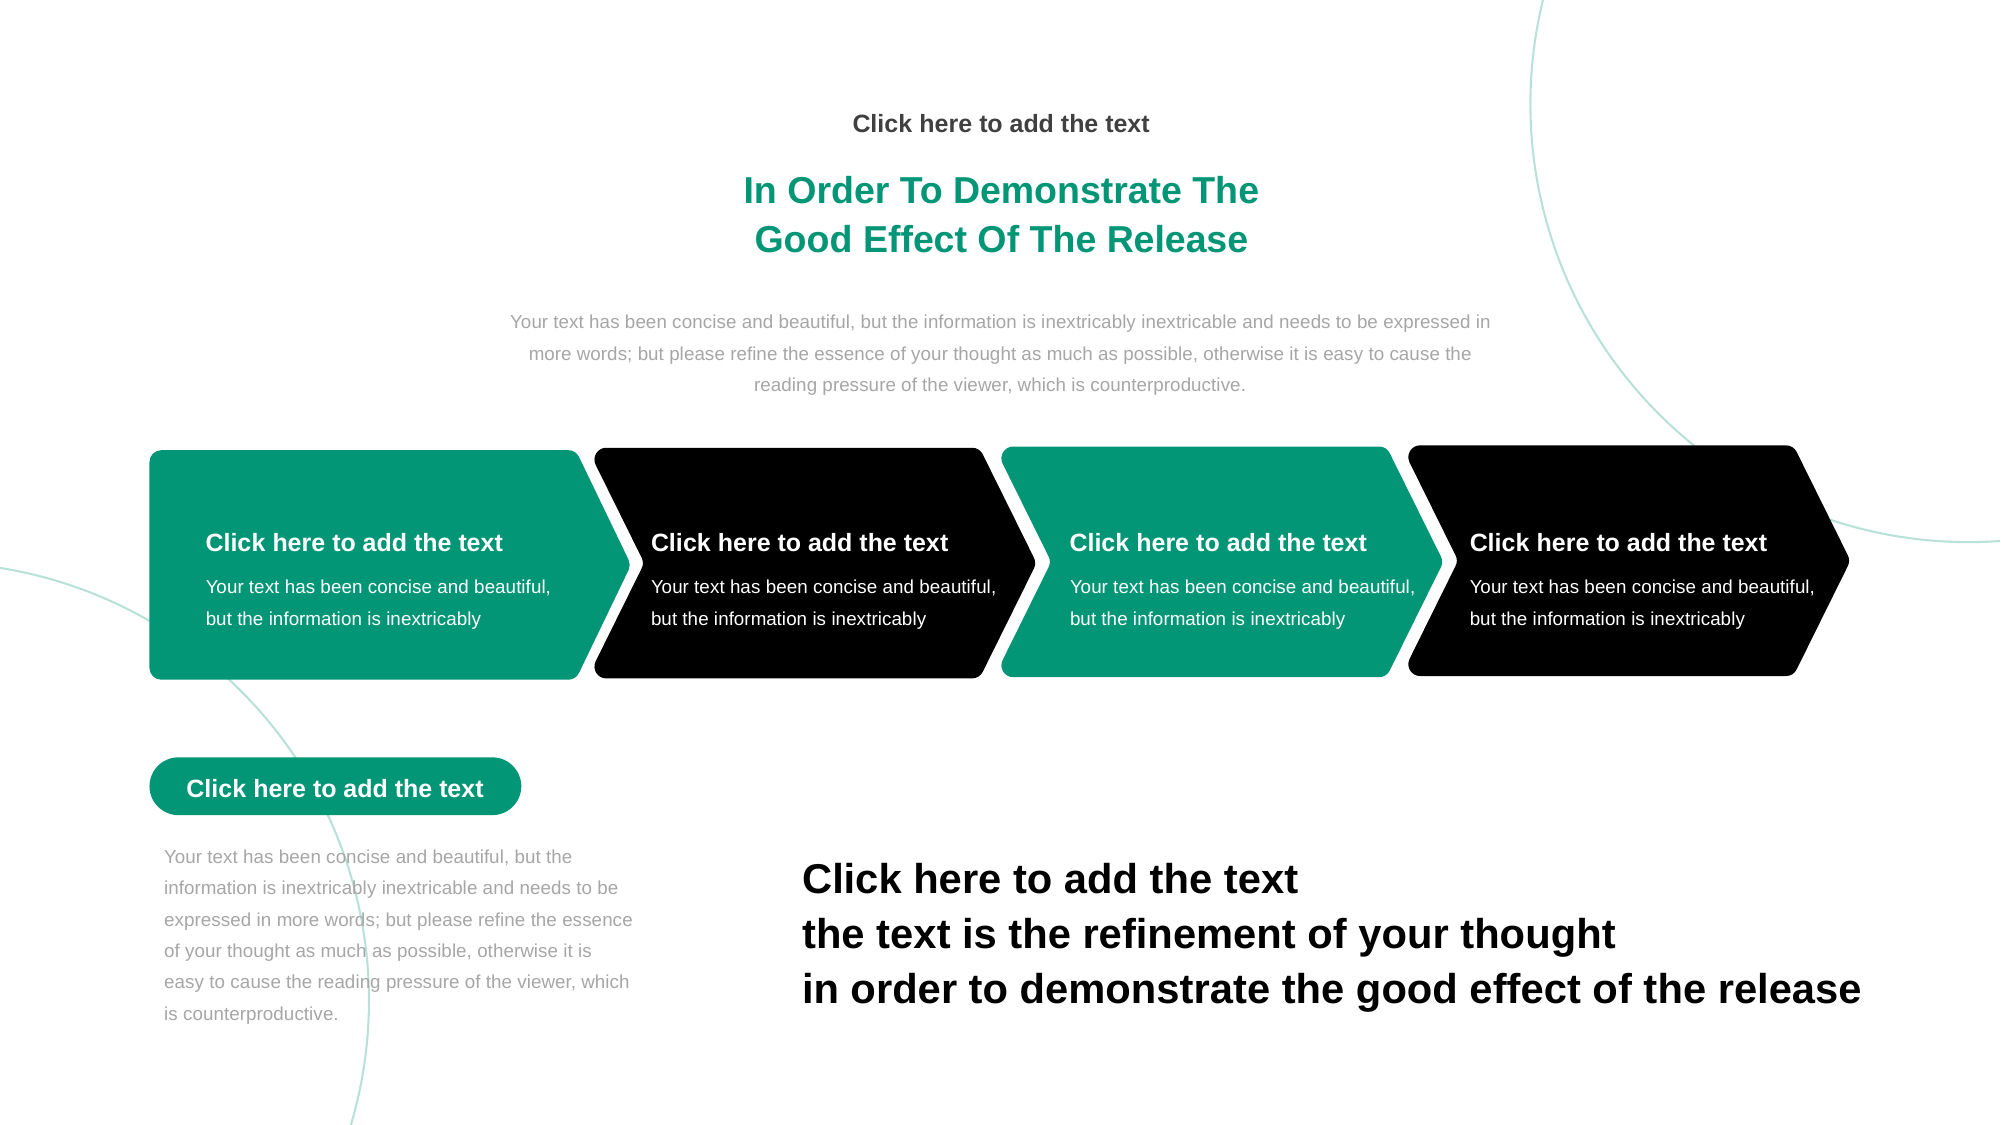

Click here to add the text
In Order To Demonstrate The Good Effect Of The Release
Your text has been concise and beautiful, but the information is inextricably inextricable and needs to be expressed in more words; but please refine the essence of your thought as much as possible, otherwise it is easy to cause the reading pressure of the viewer, which is counterproductive.

Click here to add the text
Click here to add the text
Click here to add the text
Click here to add the text
Your text has been concise and beautiful, but the information is inextricably
Your text has been concise and beautiful, but the information is inextricably
Your text has been concise and beautiful, but the information is inextricably
Your text has been concise and beautiful, but the information is inextricably

Click here to add the text
Your text has been concise and beautiful, but the information is inextricably inextricable and needs to be expressed in more words; but please refine the essence of your thought as much as possible, otherwise it is easy to cause the reading pressure of the viewer, which is counterproductive.
Click here to add the text
the text is the refinement of your thought
in order to demonstrate the good effect of the release